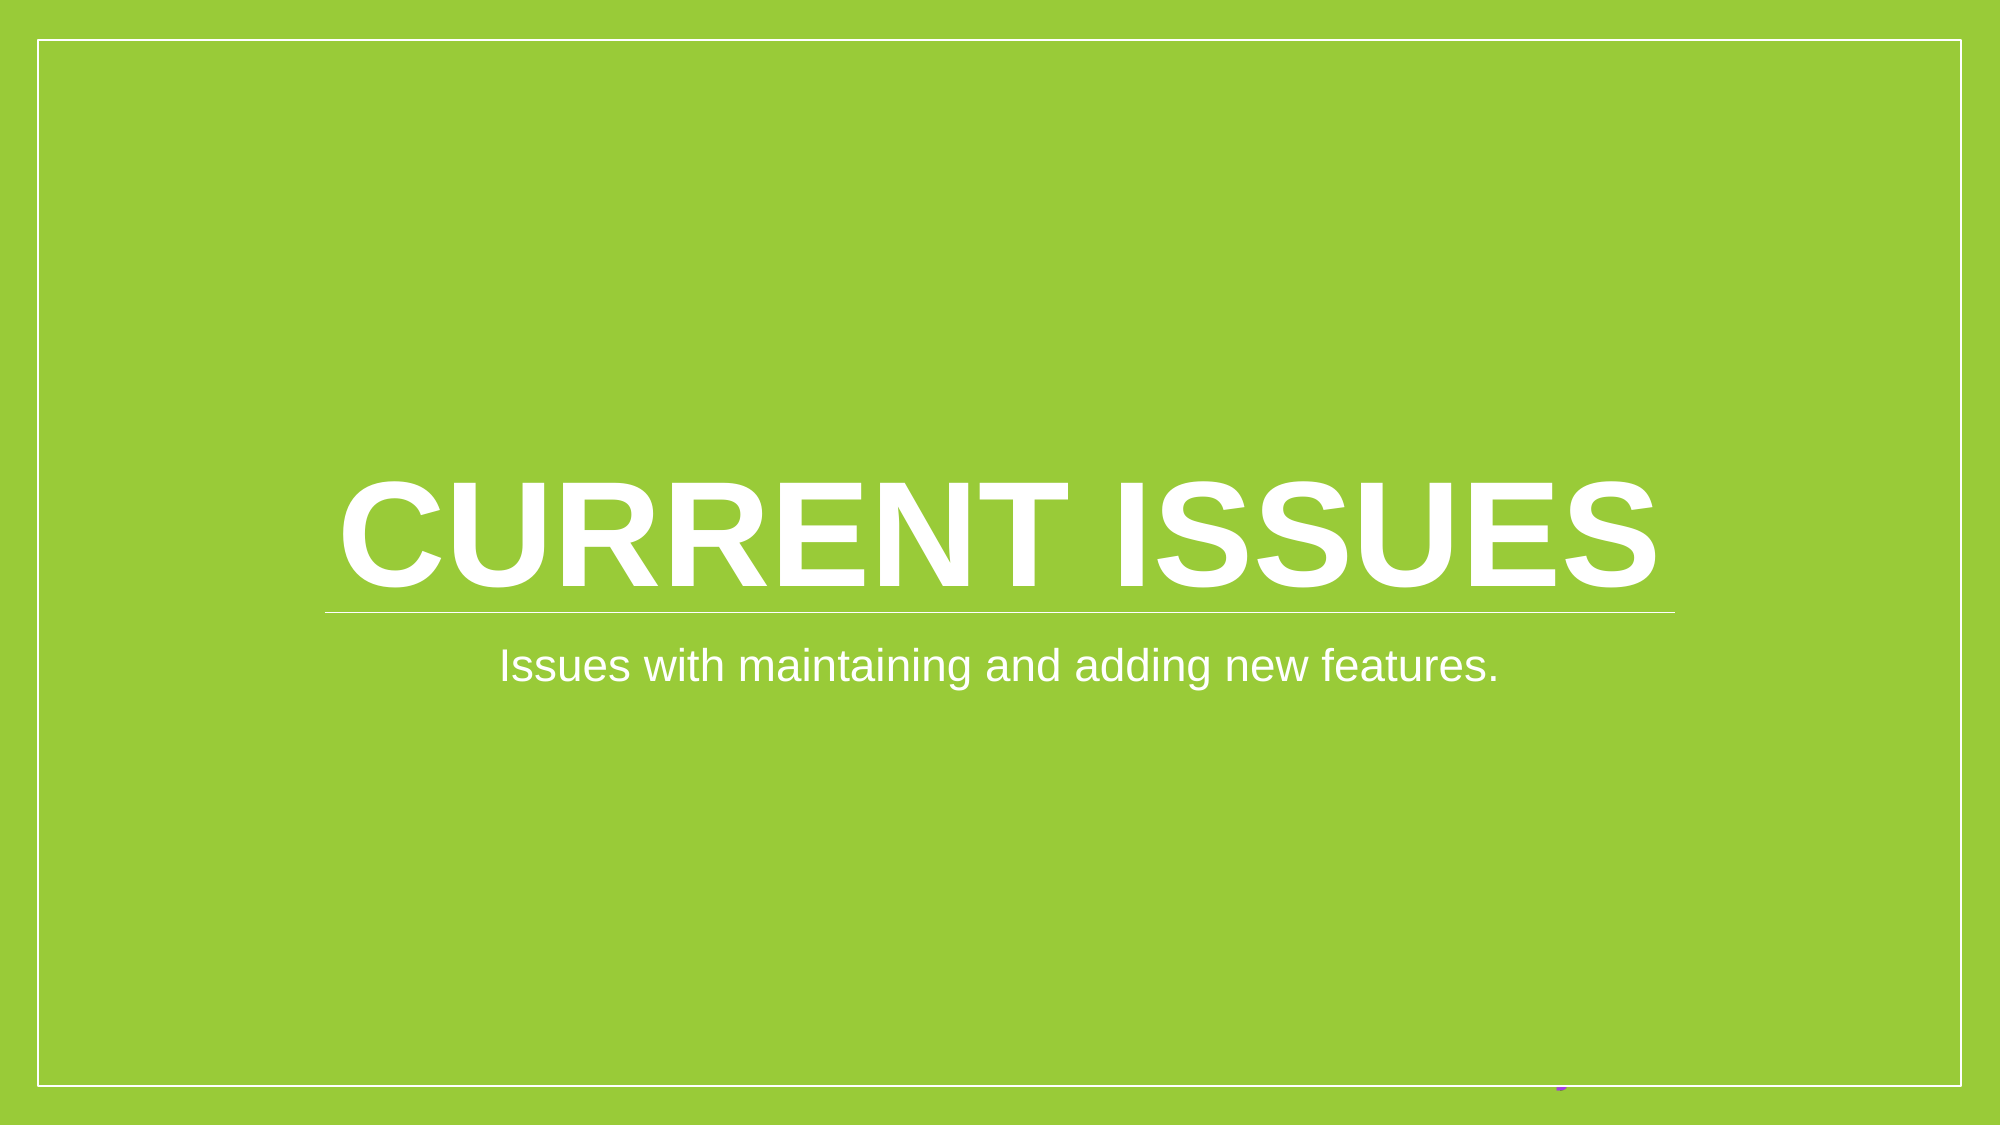

# Current Issues
Issues with maintaining and adding new features.